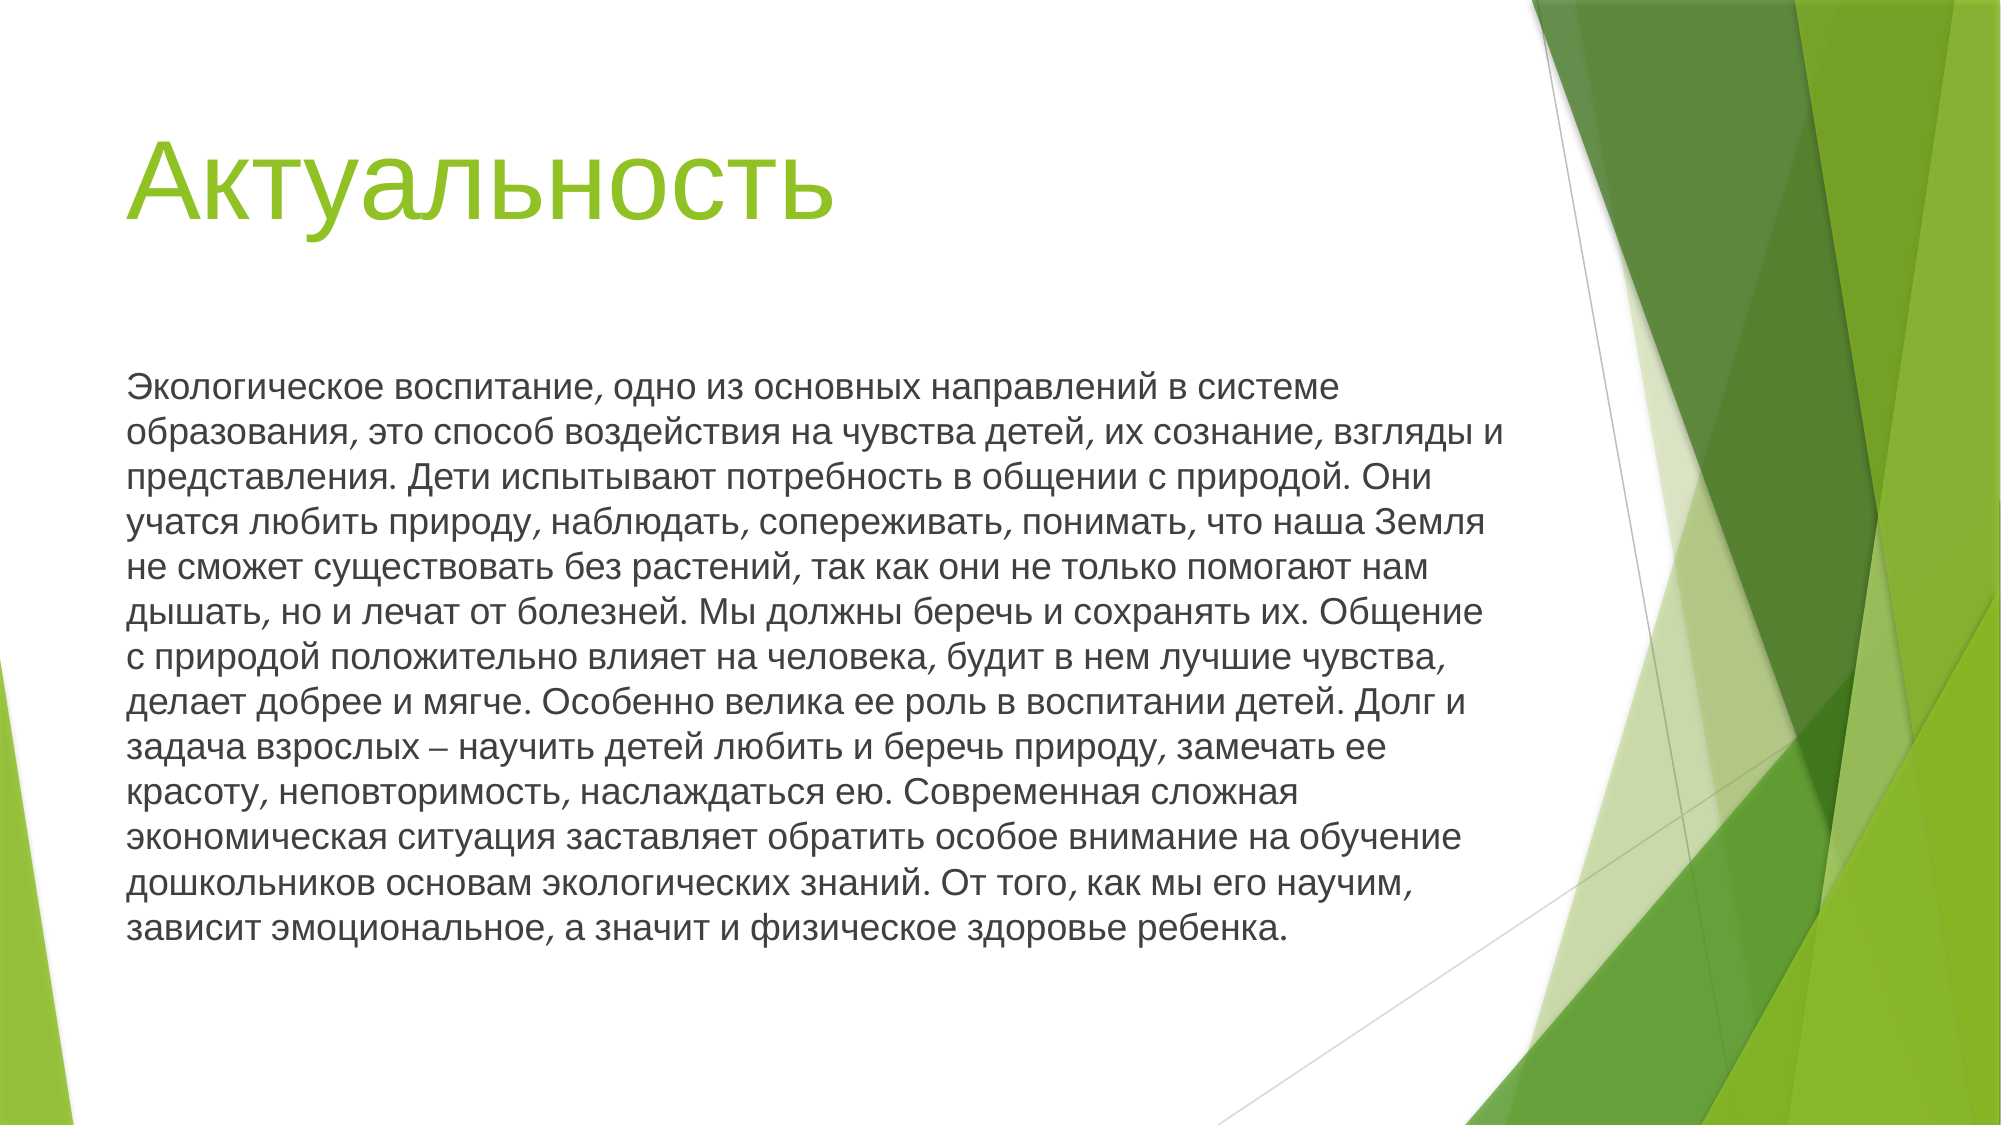

# Актуальность
Экологическое воспитание, одно из основных направлений в системе образования, это способ воздействия на чувства детей, их сознание, взгляды и представления. Дети испытывают потребность в общении с природой. Они учатся любить природу, наблюдать, сопереживать, понимать, что наша Земля не сможет существовать без растений, так как они не только помогают нам дышать, но и лечат от болезней. Мы должны беречь и сохранять их. Общение с природой положительно влияет на человека, будит в нем лучшие чувства, делает добрее и мягче. Особенно велика ее роль в воспитании детей. Долг и задача взрослых – научить детей любить и беречь природу, замечать ее красоту, неповторимость, наслаждаться ею. Современная сложная экономическая ситуация заставляет обратить особое внимание на обучение дошкольников основам экологических знаний. От того, как мы его научим, зависит эмоциональное, а значит и физическое здоровье ребенка.